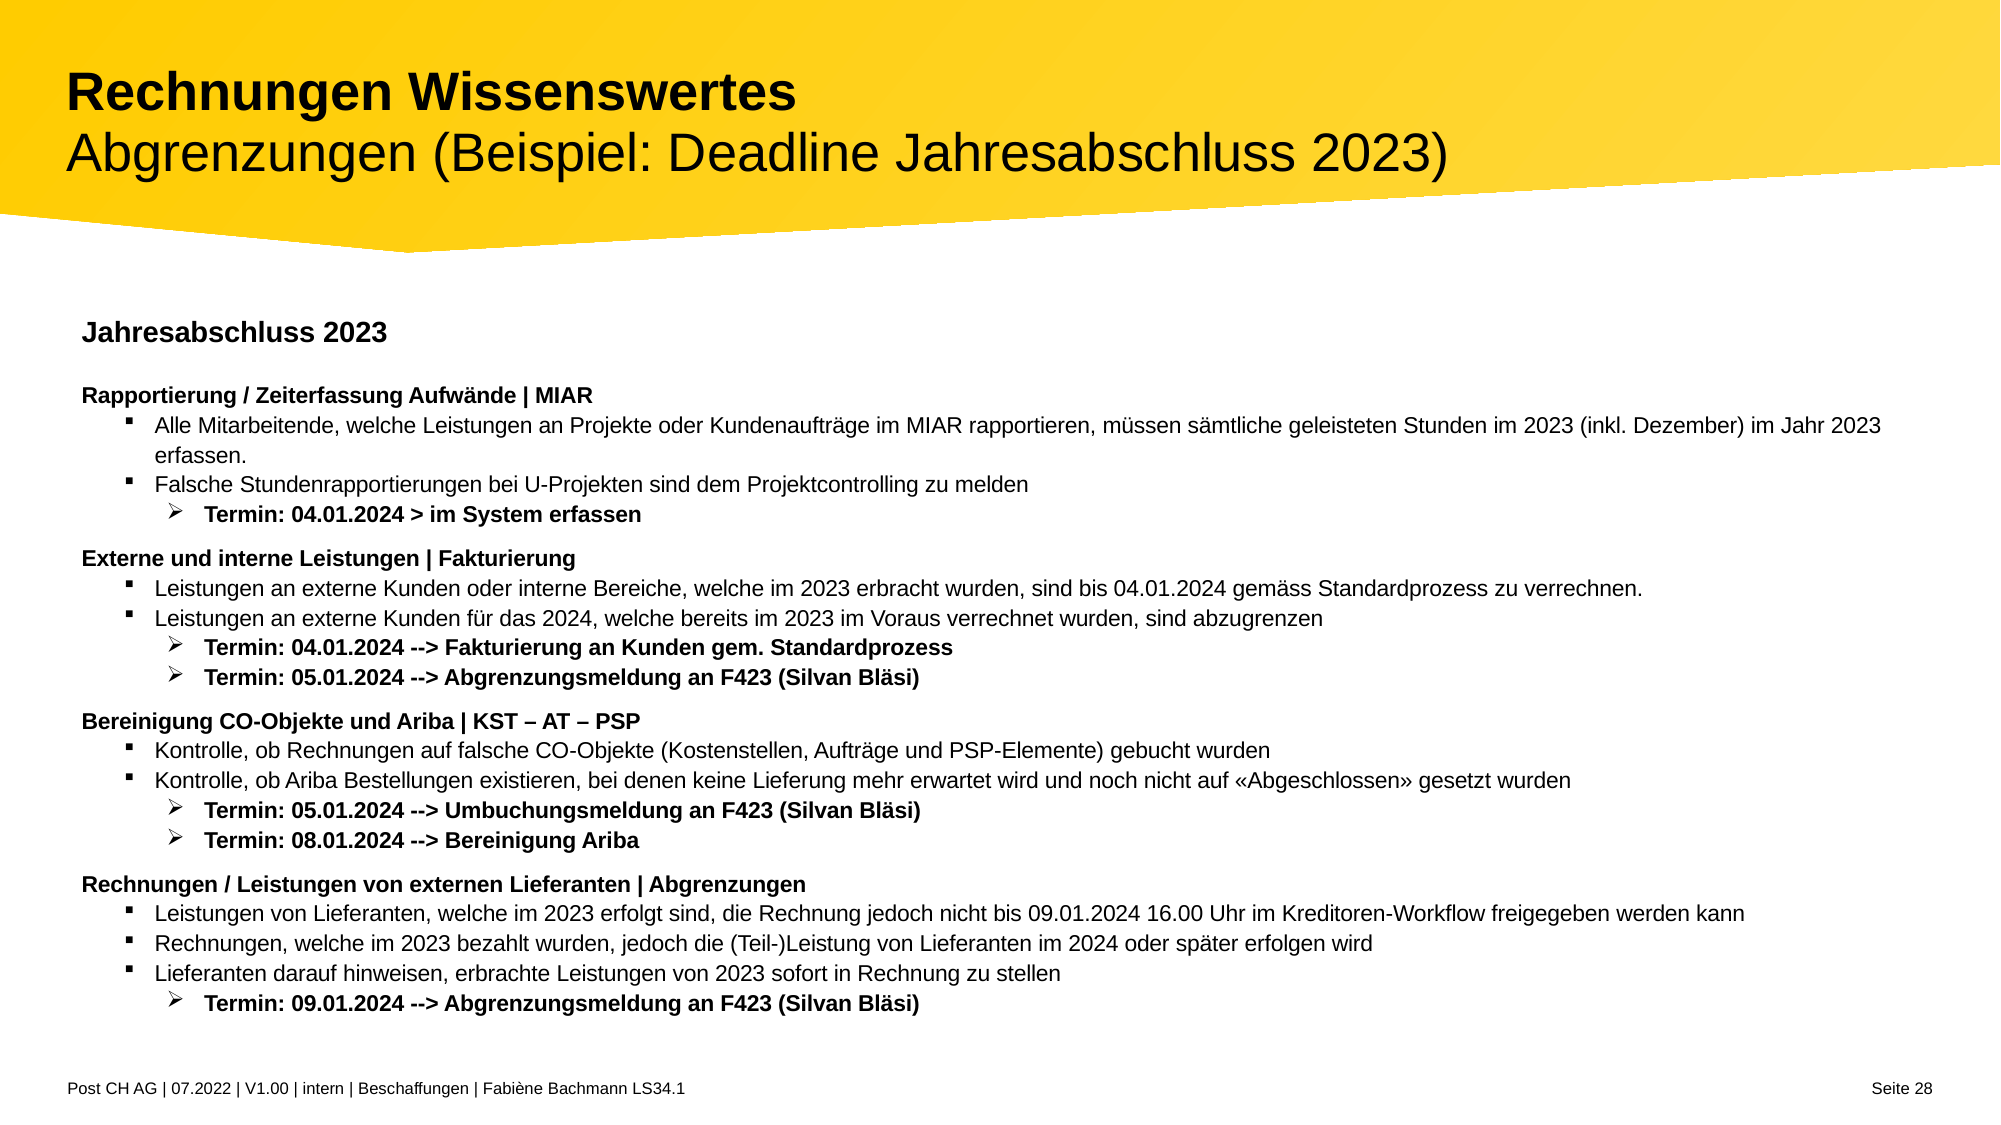

# Rechnungen Wissenswertes Abgrenzungen (Beispiel: Deadline Jahresabschluss 2023)
Jahresabschluss 2023
Rapportierung / Zeiterfassung Aufwände | MIAR
Alle Mitarbeitende, welche Leistungen an Projekte oder Kundenaufträge im MIAR rapportieren, müssen sämtliche geleisteten Stunden im 2023 (inkl. Dezember) im Jahr 2023 erfassen.
Falsche Stundenrapportierungen bei U-Projekten sind dem Projektcontrolling zu melden
Termin: 04.01.2024 > im System erfassen

Externe und interne Leistungen | Fakturierung
Leistungen an externe Kunden oder interne Bereiche, welche im 2023 erbracht wurden, sind bis 04.01.2024 gemäss Standardprozess zu verrechnen.
Leistungen an externe Kunden für das 2024, welche bereits im 2023 im Voraus verrechnet wurden, sind abzugrenzen
Termin: 04.01.2024 --> Fakturierung an Kunden gem. Standardprozess
Termin: 05.01.2024 --> Abgrenzungsmeldung an F423 (Silvan Bläsi)
Bereinigung CO-Objekte und Ariba | KST – AT – PSP
Kontrolle, ob Rechnungen auf falsche CO-Objekte (Kostenstellen, Aufträge und PSP-Elemente) gebucht wurden
Kontrolle, ob Ariba Bestellungen existieren, bei denen keine Lieferung mehr erwartet wird und noch nicht auf «Abgeschlossen» gesetzt wurden
Termin: 05.01.2024 --> Umbuchungsmeldung an F423 (Silvan Bläsi)
Termin: 08.01.2024 --> Bereinigung Ariba

Rechnungen / Leistungen von externen Lieferanten | Abgrenzungen
Leistungen von Lieferanten, welche im 2023 erfolgt sind, die Rechnung jedoch nicht bis 09.01.2024 16.00 Uhr im Kreditoren-Workflow freigegeben werden kann
Rechnungen, welche im 2023 bezahlt wurden, jedoch die (Teil-)Leistung von Lieferanten im 2024 oder später erfolgen wird
Lieferanten darauf hinweisen, erbrachte Leistungen von 2023 sofort in Rechnung zu stellen
Termin: 09.01.2024 --> Abgrenzungsmeldung an F423 (Silvan Bläsi)
Post CH AG | 07.2022 | V1.00 | intern | Beschaffungen | Fabiène Bachmann LS34.1
 Seite 28